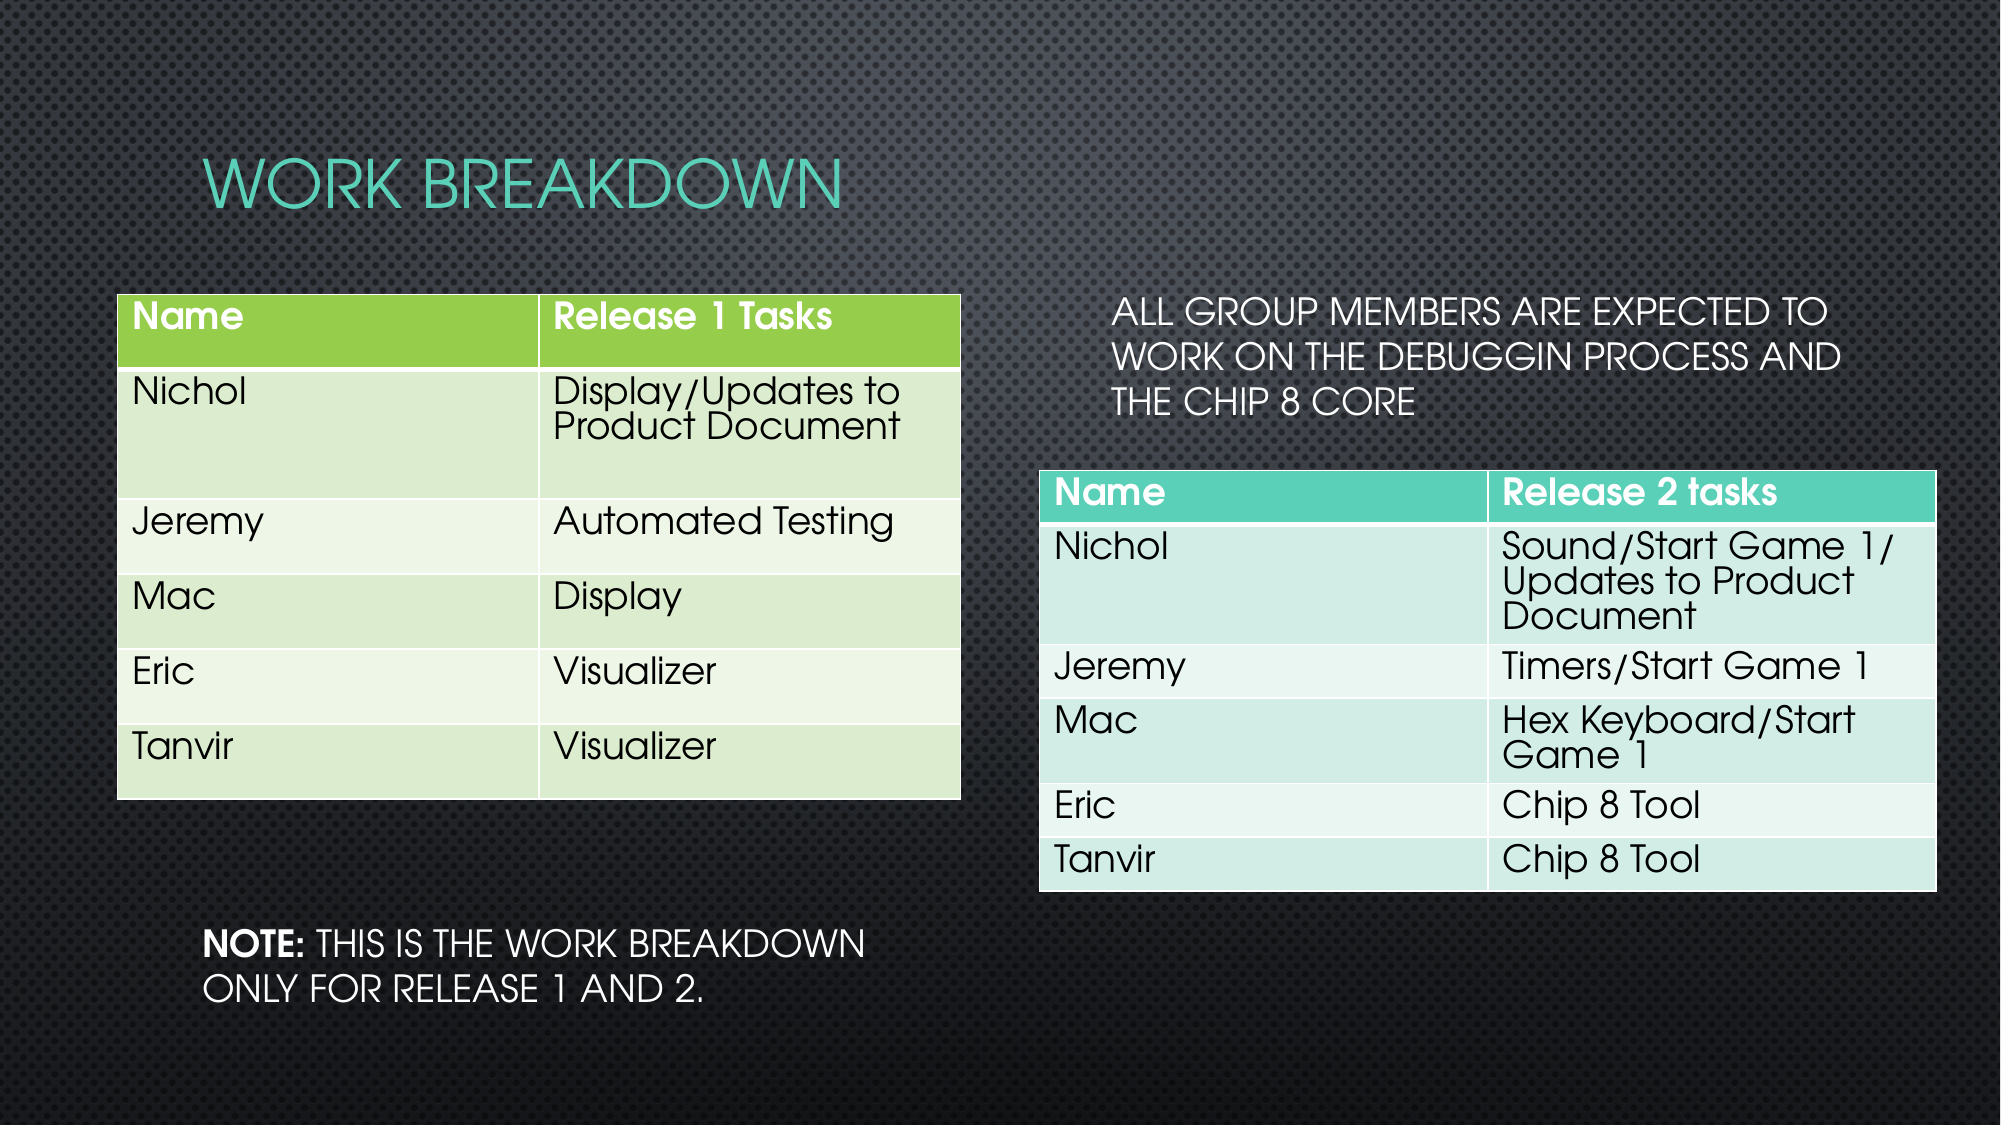

# Work Breakdown
ALL GROUP MEMBERS ARE EXPECTED TO WORK ON THE DEBUGGIN PROCESS AND THE CHIP 8 CORE
| Name | Release 1 Tasks |
| --- | --- |
| Nichol | Display/Updates to Product Document |
| Jeremy | Automated Testing |
| Mac | Display |
| Eric | Visualizer |
| Tanvir | Visualizer |
| Name | Release 2 tasks |
| --- | --- |
| Nichol | Sound/Start Game 1/ Updates to Product Document |
| Jeremy | Timers/Start Game 1 |
| Mac | Hex Keyboard/Start Game 1 |
| Eric | Chip 8 Tool |
| Tanvir | Chip 8 Tool |
NOTE: THIS IS THE WORK BREAKDOWN ONLY FOR RELEASE 1 AND 2.